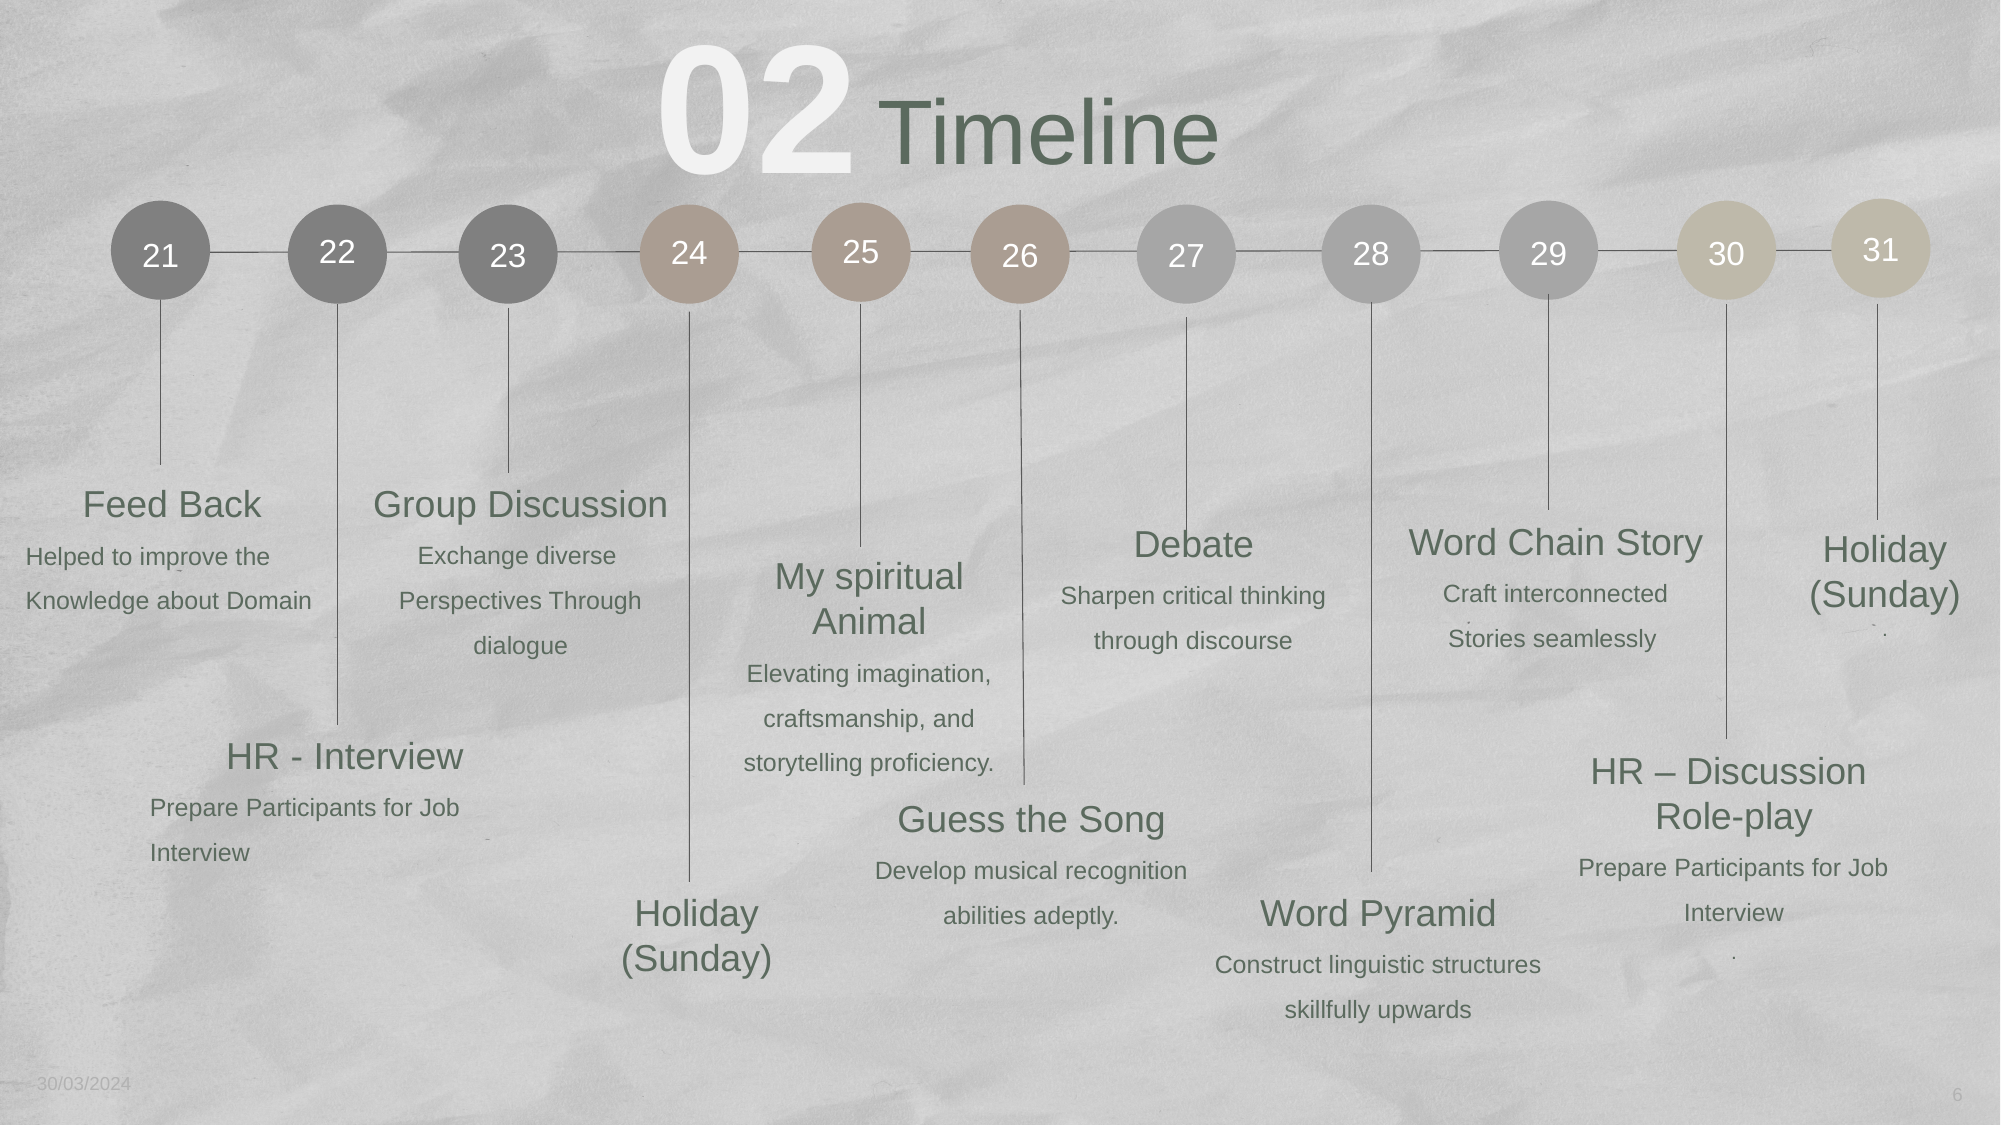

02
# Timeline

31
22
25
24
28
29
30
21
23
26
27

Group Discussion
Exchange diverse
Perspectives Through dialogue
Feed Back
Helped to improve the Knowledge about Domain

Word Chain Story
Craft interconnected Stories seamlessly
Debate
Sharpen critical thinking through discourse
Holiday
(Sunday)
.
My spiritual Animal
Elevating imagination, craftsmanship, and storytelling proficiency.
HR - Interview
Prepare Participants for Job Interview
HR – Discussion
Role-play
Prepare Participants for Job Interview
.
Guess the Song
Develop musical recognition abilities adeptly.
Holiday
(Sunday)
Word Pyramid
Construct linguistic structures skillfully upwards
30/03/2024

6